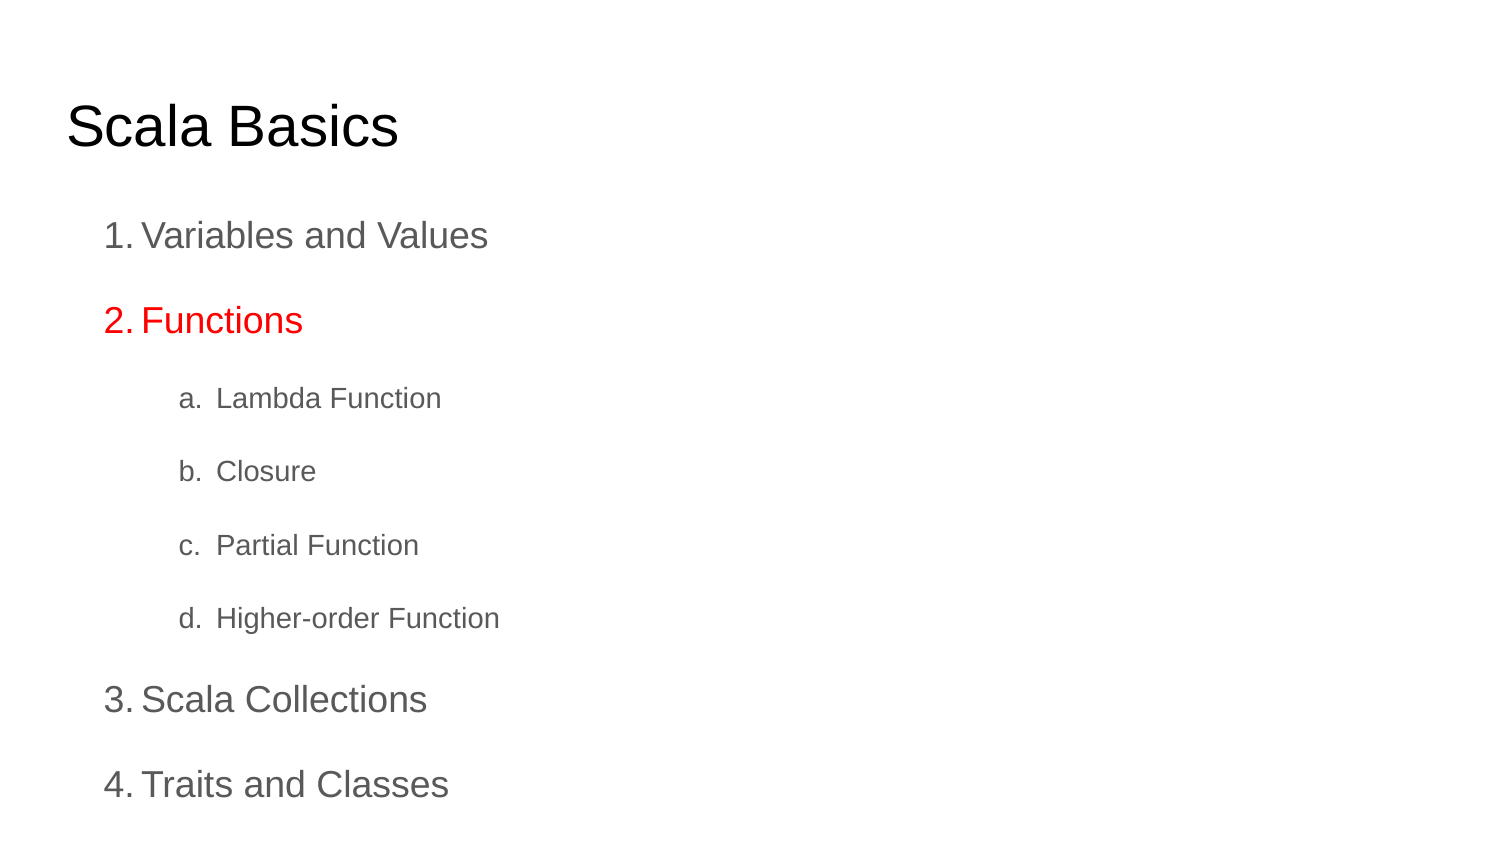

# Scala Basics
Variables and Values
Functions
Lambda Function
Closure
Partial Function
Higher-order Function
Scala Collections
Traits and Classes